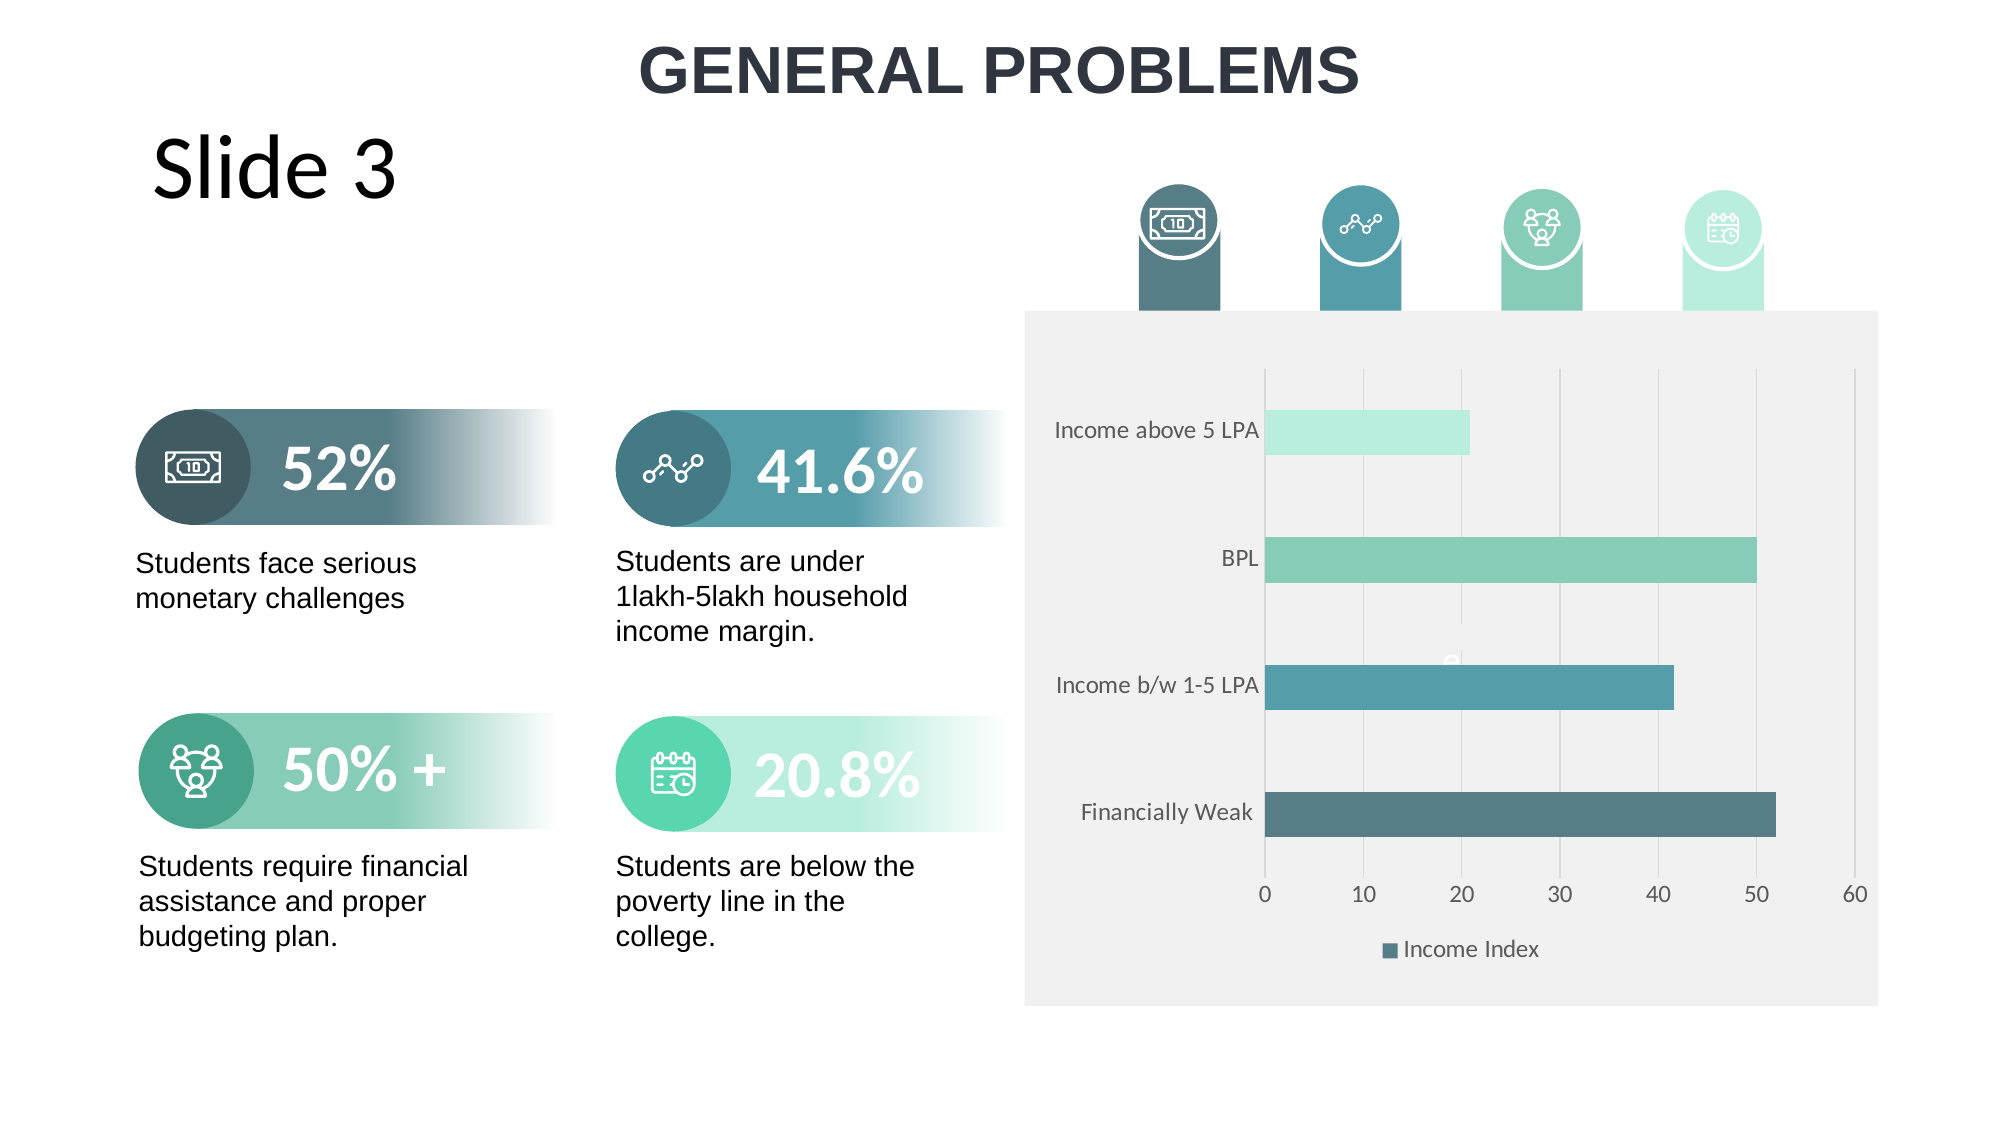

GENERAL PROBLEMS
# Slide 3

e

### Chart

| Category | Income Index |
|---|---|
| Financially Weak  | 52.0 |
| Income b/w 1-5 LPA | 41.6 |
| BPL | 50.0 |
| Income above 5 LPA | 20.8 |

52%

41.6%

Students are under 1lakh-5lakh household income margin.
Students face serious monetary challenges

50% +

20.8%

Students require financial assistance and proper budgeting plan.
Students are below the poverty line in the college.